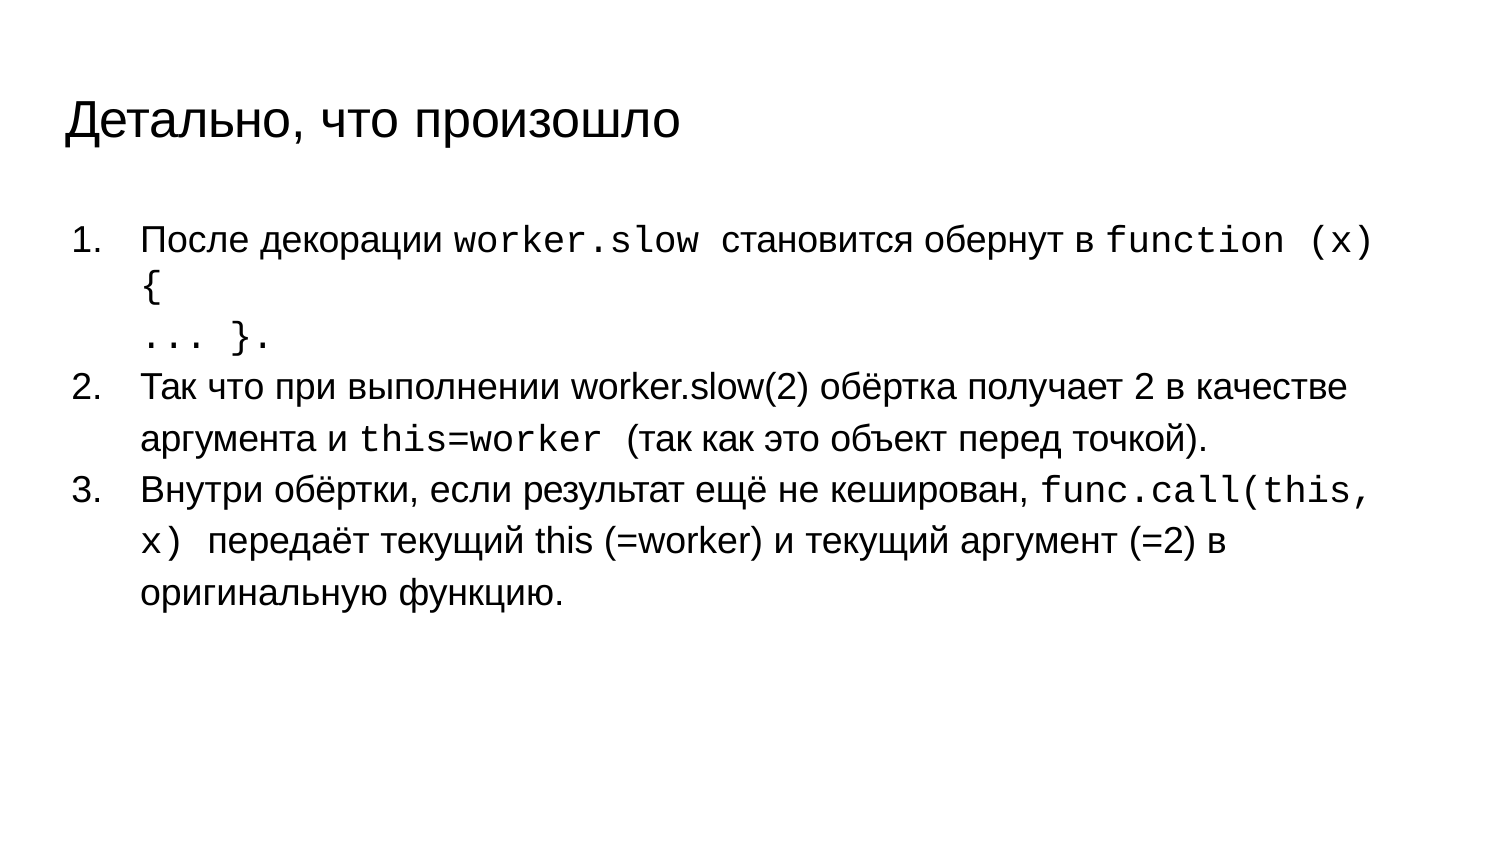

# Детально, что произошло
После декорации worker.slow становится обернут в function (x) {
... }.
Так что при выполнении worker.slow(2) обёртка получает 2 в качестве аргумента и this=worker (так как это объект перед точкой).
Внутри обёртки, если результат ещё не кеширован, func.call(this, x) передаёт текущий this (=worker) и текущий аргумент (=2) в оригинальную функцию.